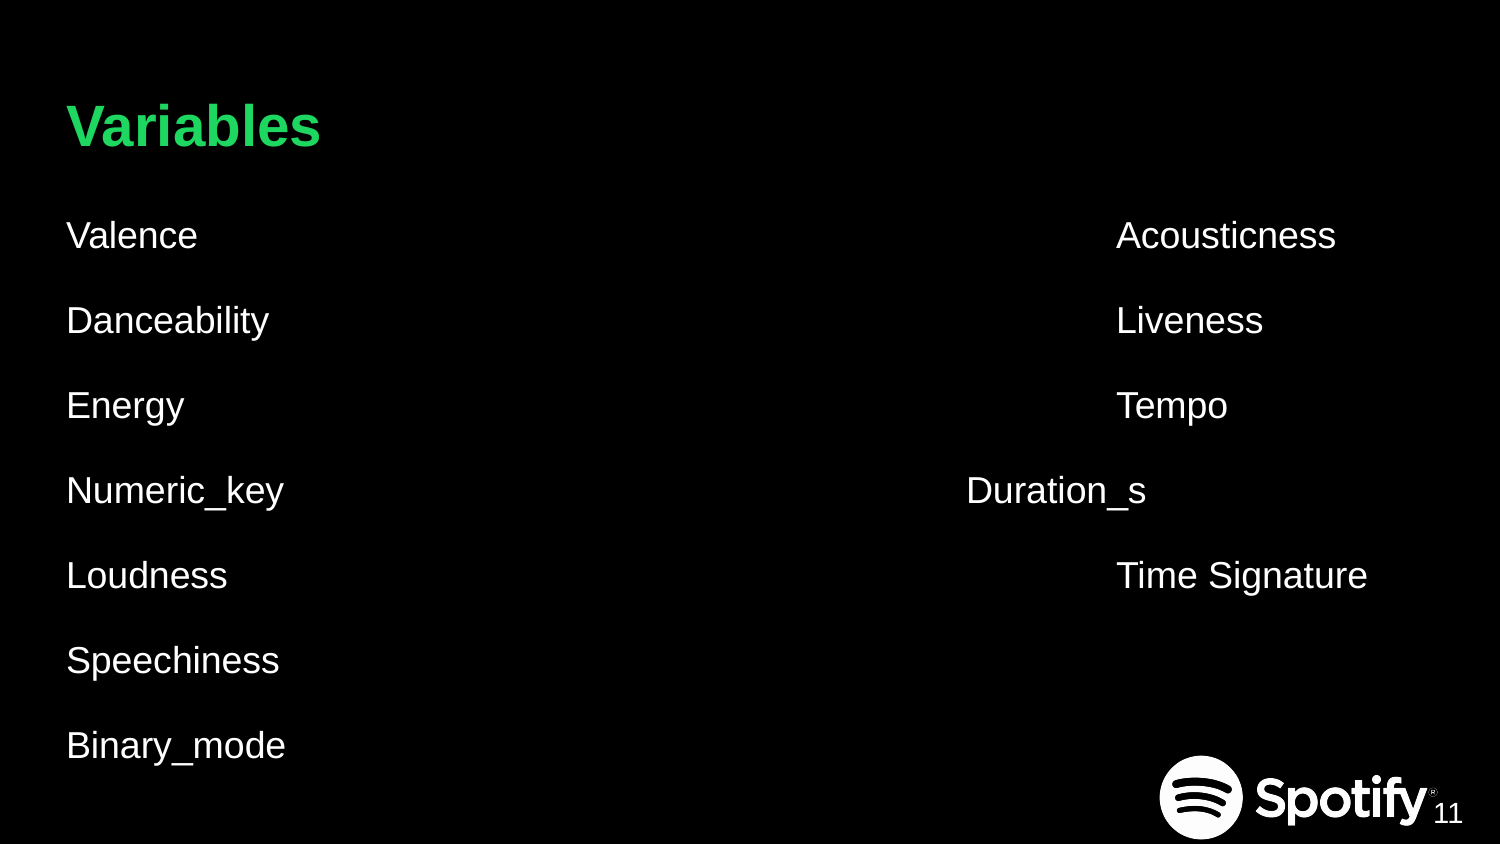

# Variables
Valence							Acousticness
Danceability						Liveness
Energy							Tempo
Numeric_key 					Duration_s
Loudness 						Time Signature
Speechiness
Binary_mode

11